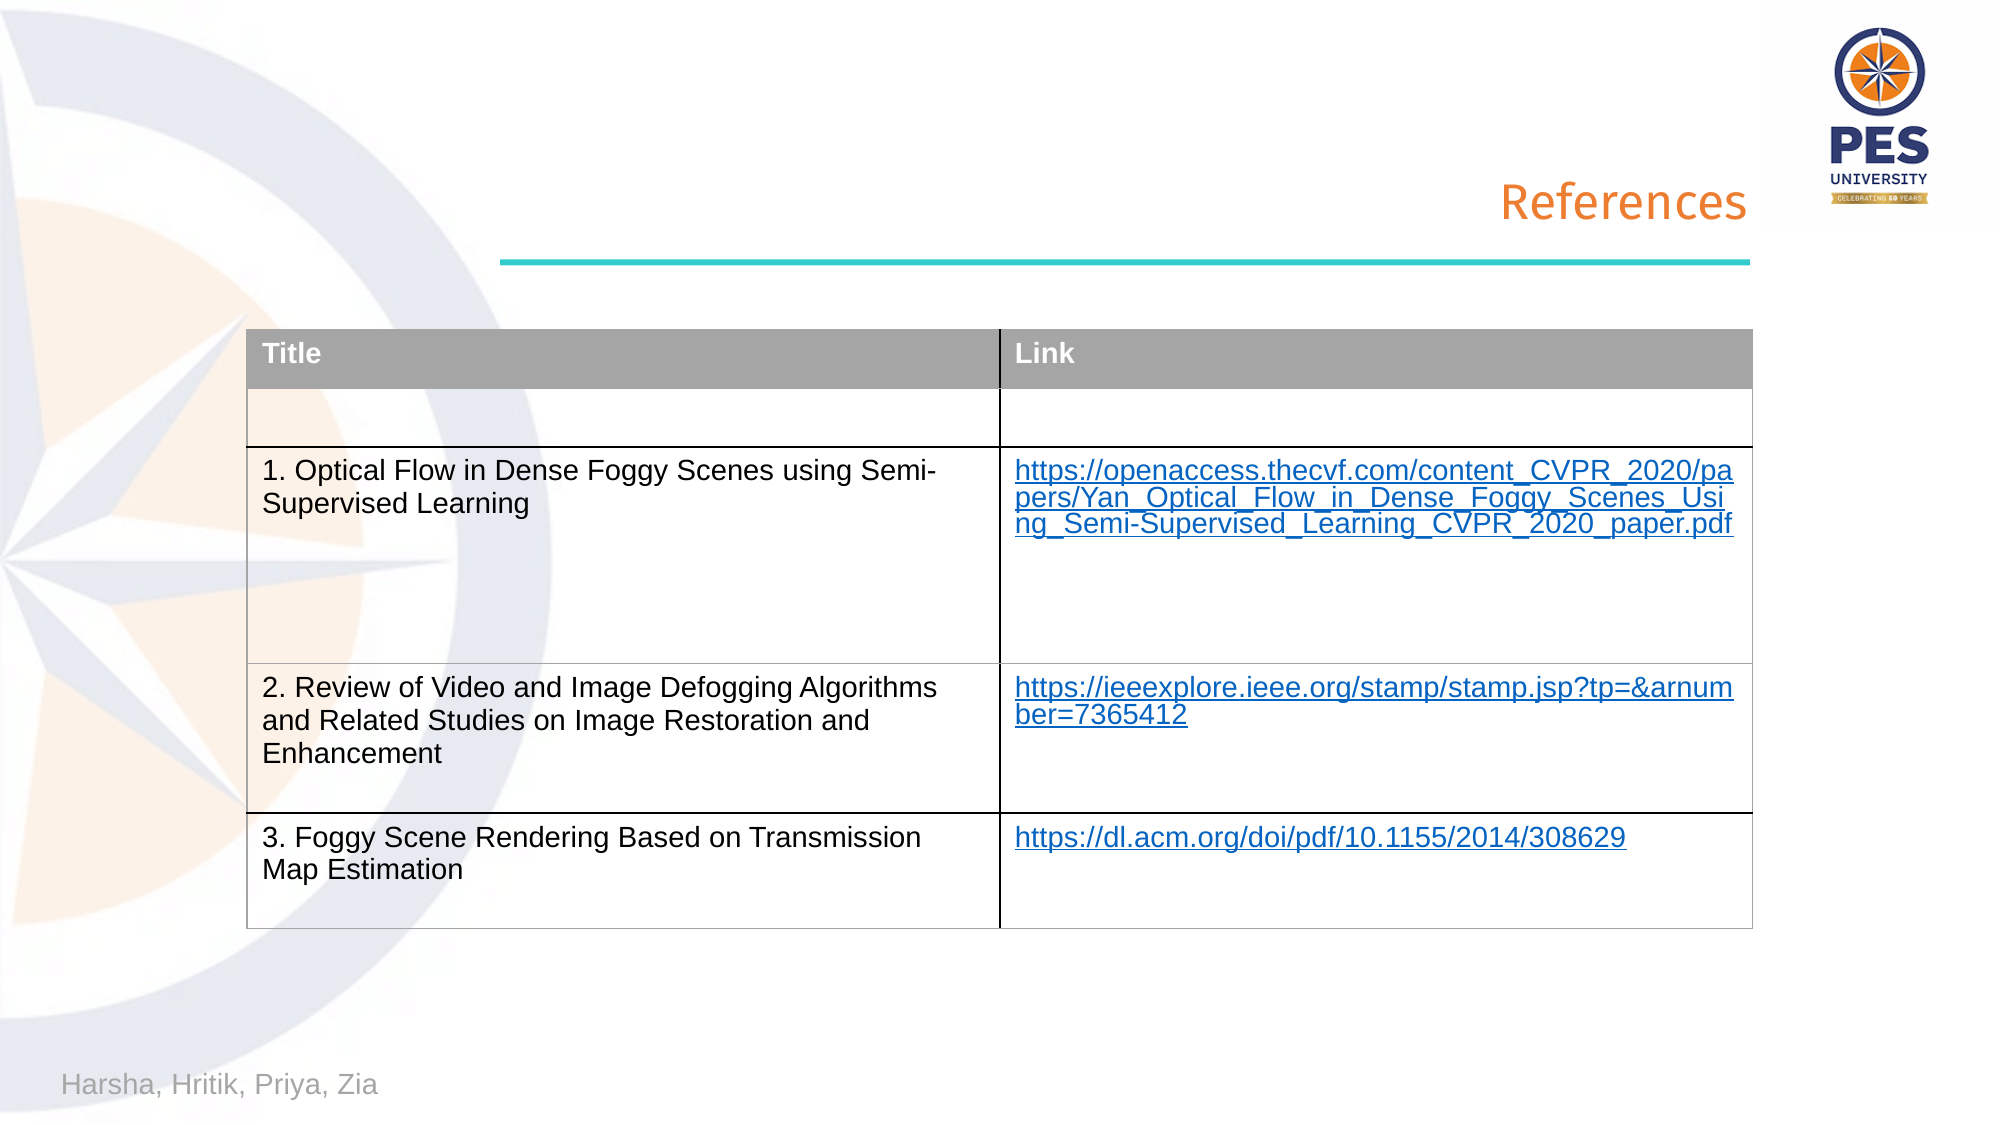

References

| Title | Link |
| --- | --- |
|  |  |
| 1. Optical Flow in Dense Foggy Scenes using Semi-Supervised Learning | https://openaccess.thecvf.com/content\_CVPR\_2020/papers/Yan\_Optical\_Flow\_in\_Dense\_Foggy\_Scenes\_Using\_Semi-Supervised\_Learning\_CVPR\_2020\_paper.pdf |
| 2. Review of Video and Image Defogging Algorithms and Related Studies on Image Restoration and Enhancement | https://ieeexplore.ieee.org/stamp/stamp.jsp?tp=&arnumber=7365412 |
| 3. Foggy Scene Rendering Based on Transmission Map Estimation | https://dl.acm.org/doi/pdf/10.1155/2014/308629 |
Harsha, Hritik, Priya, Zia